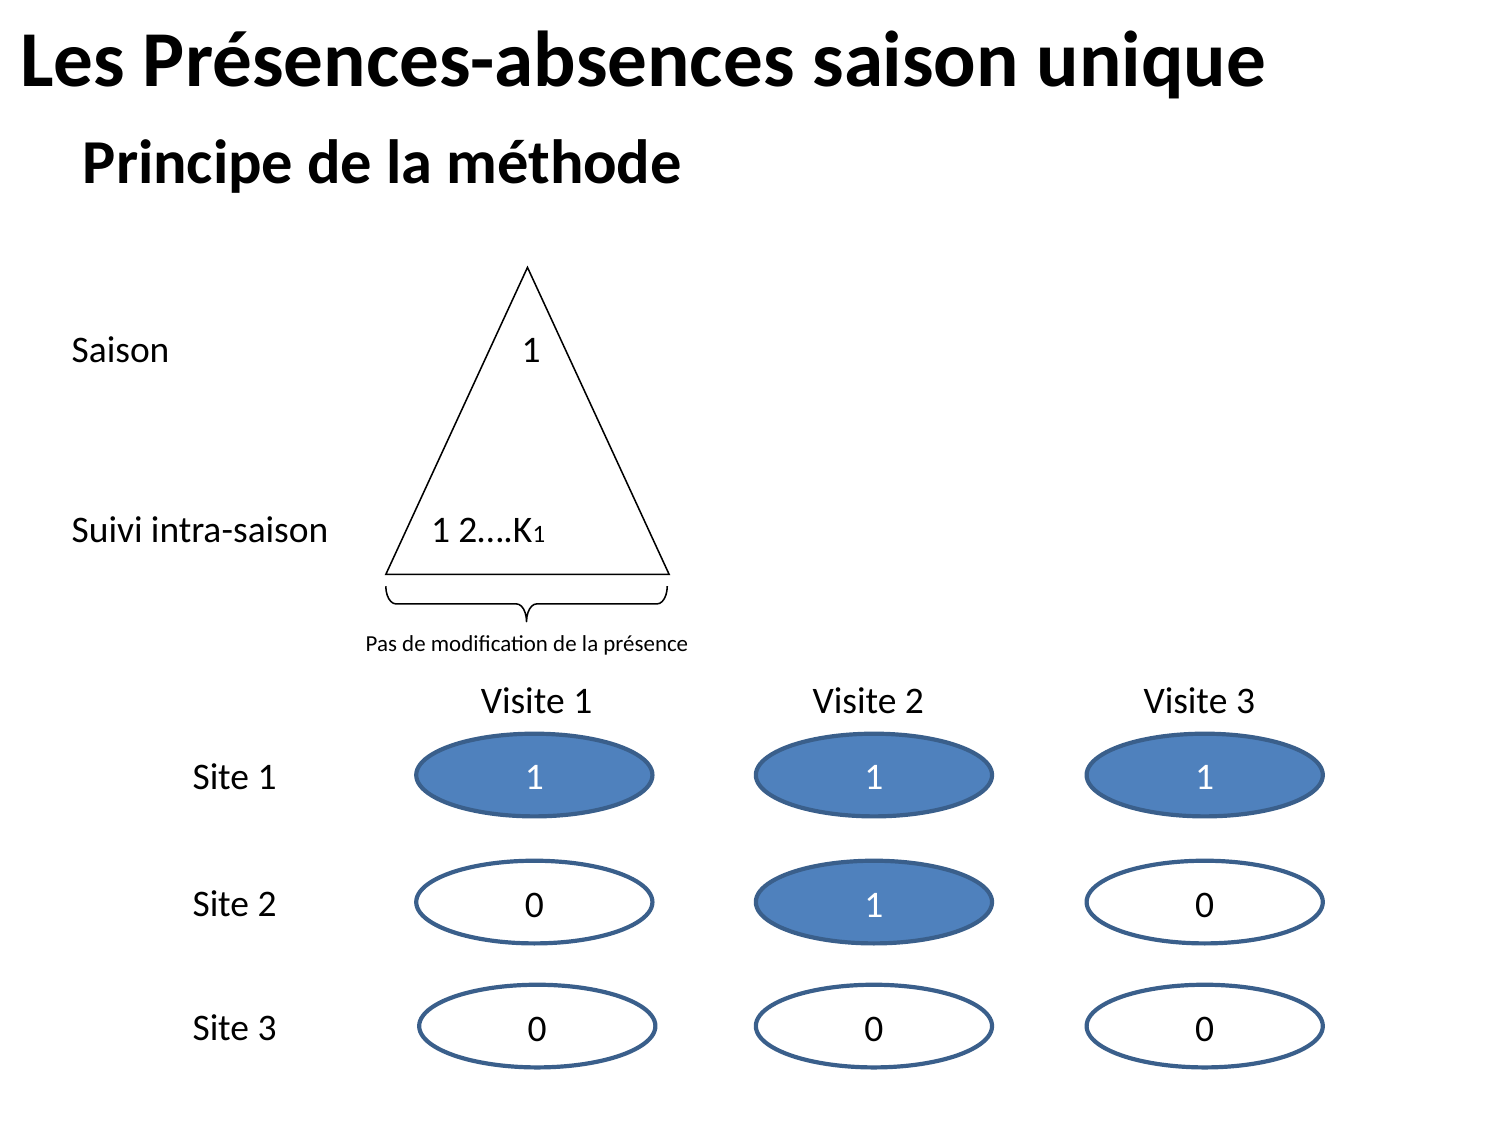

Les Présences-absences saison unique
Principe de la méthode

Saison			1

Suivi intra-saison	       1 2….K1

Pas de modification de la présence
Visite 1
Visite 2
Visite 3
1
1
1
Site 1
0
1
0
Site 2
0
0
0
Site 3